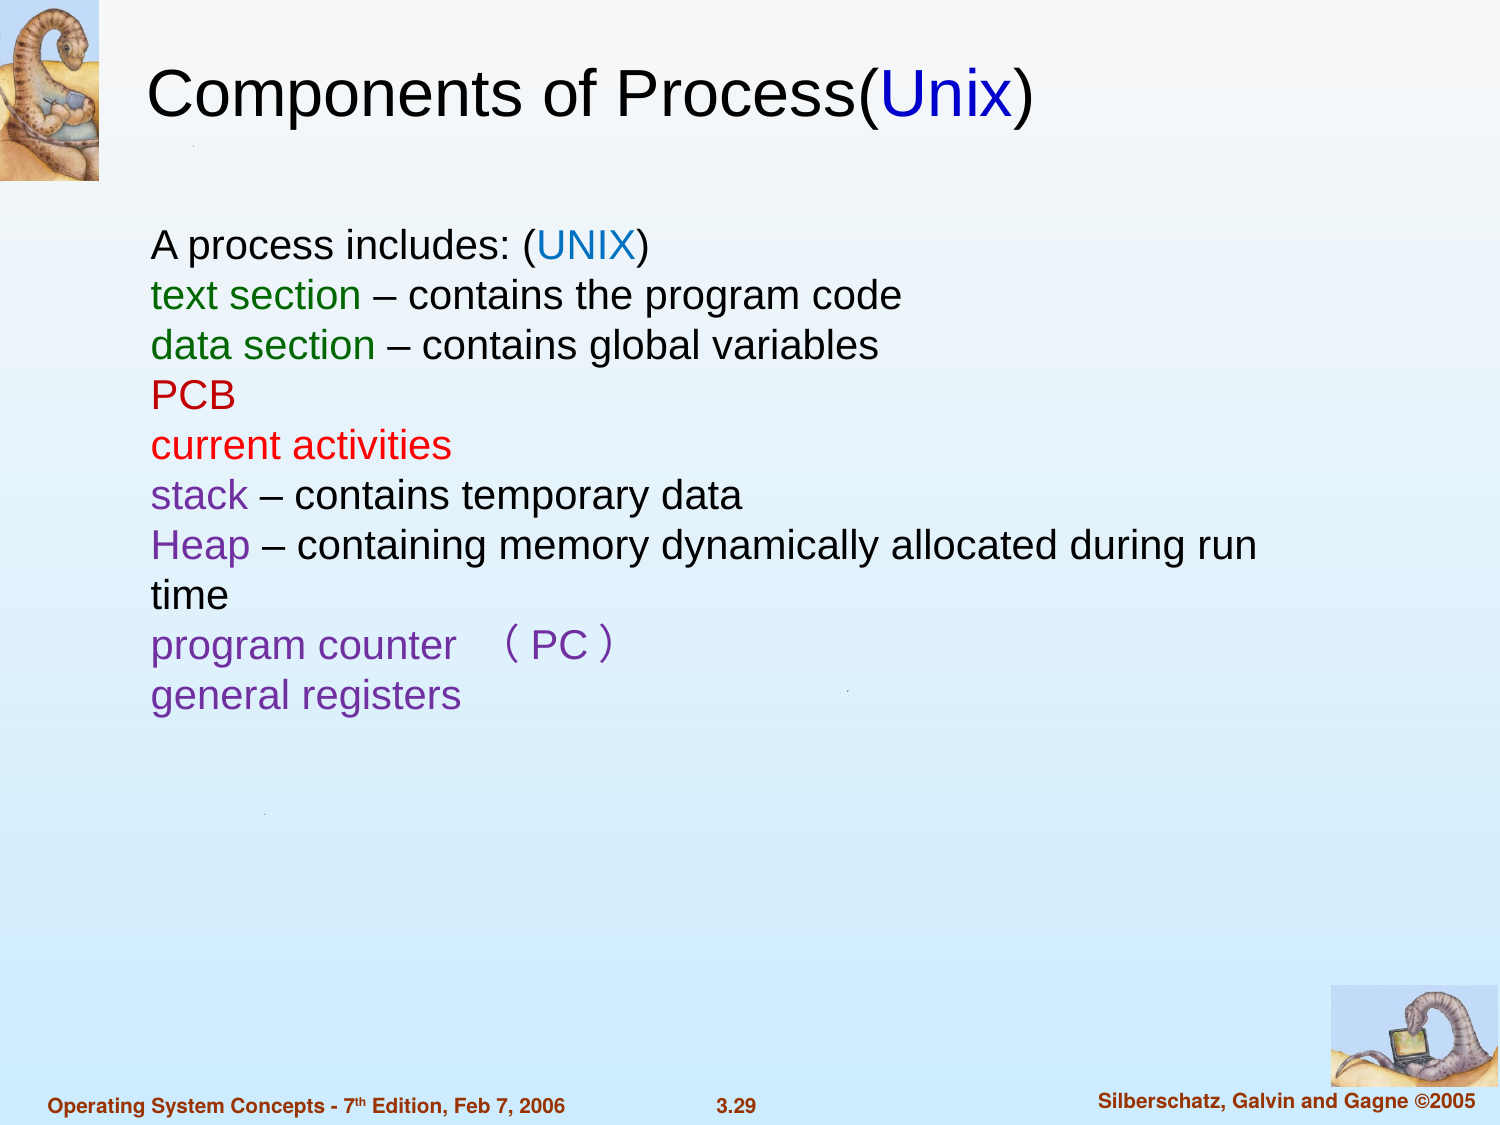

Components of Process(Unix)
A process includes: (UNIX)
text section – contains the program code
data section – contains global variables
PCB
current activities
stack – contains temporary data
Heap – containing memory dynamically allocated during run time
program counter （PC）
general registers